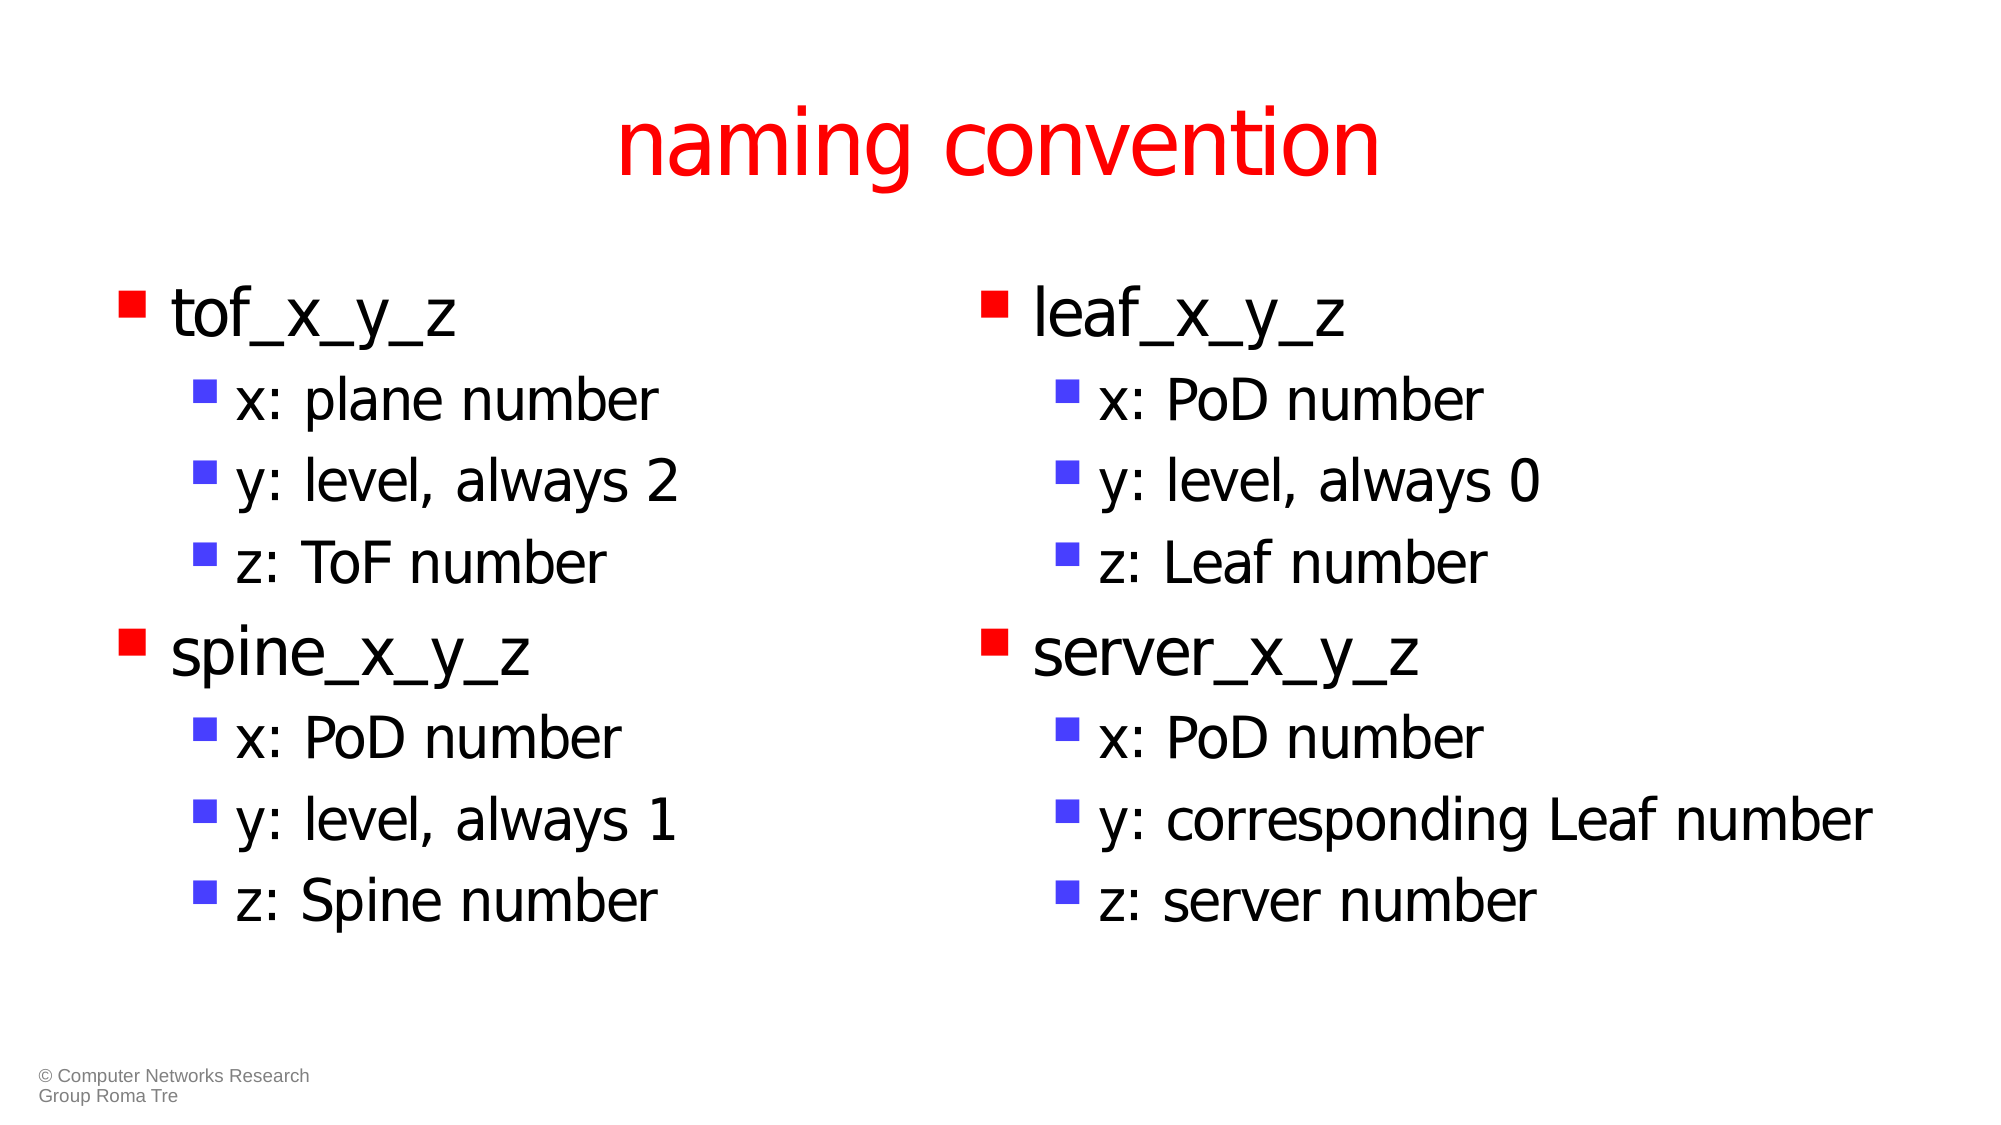

# naming convention
tof_x_y_z
x: plane number
y: level, always 2
z: ToF number
spine_x_y_z
x: PoD number
y: level, always 1
z: Spine number
leaf_x_y_z
x: PoD number
y: level, always 0
z: Leaf number
server_x_y_z
x: PoD number
y: corresponding Leaf number
z: server number